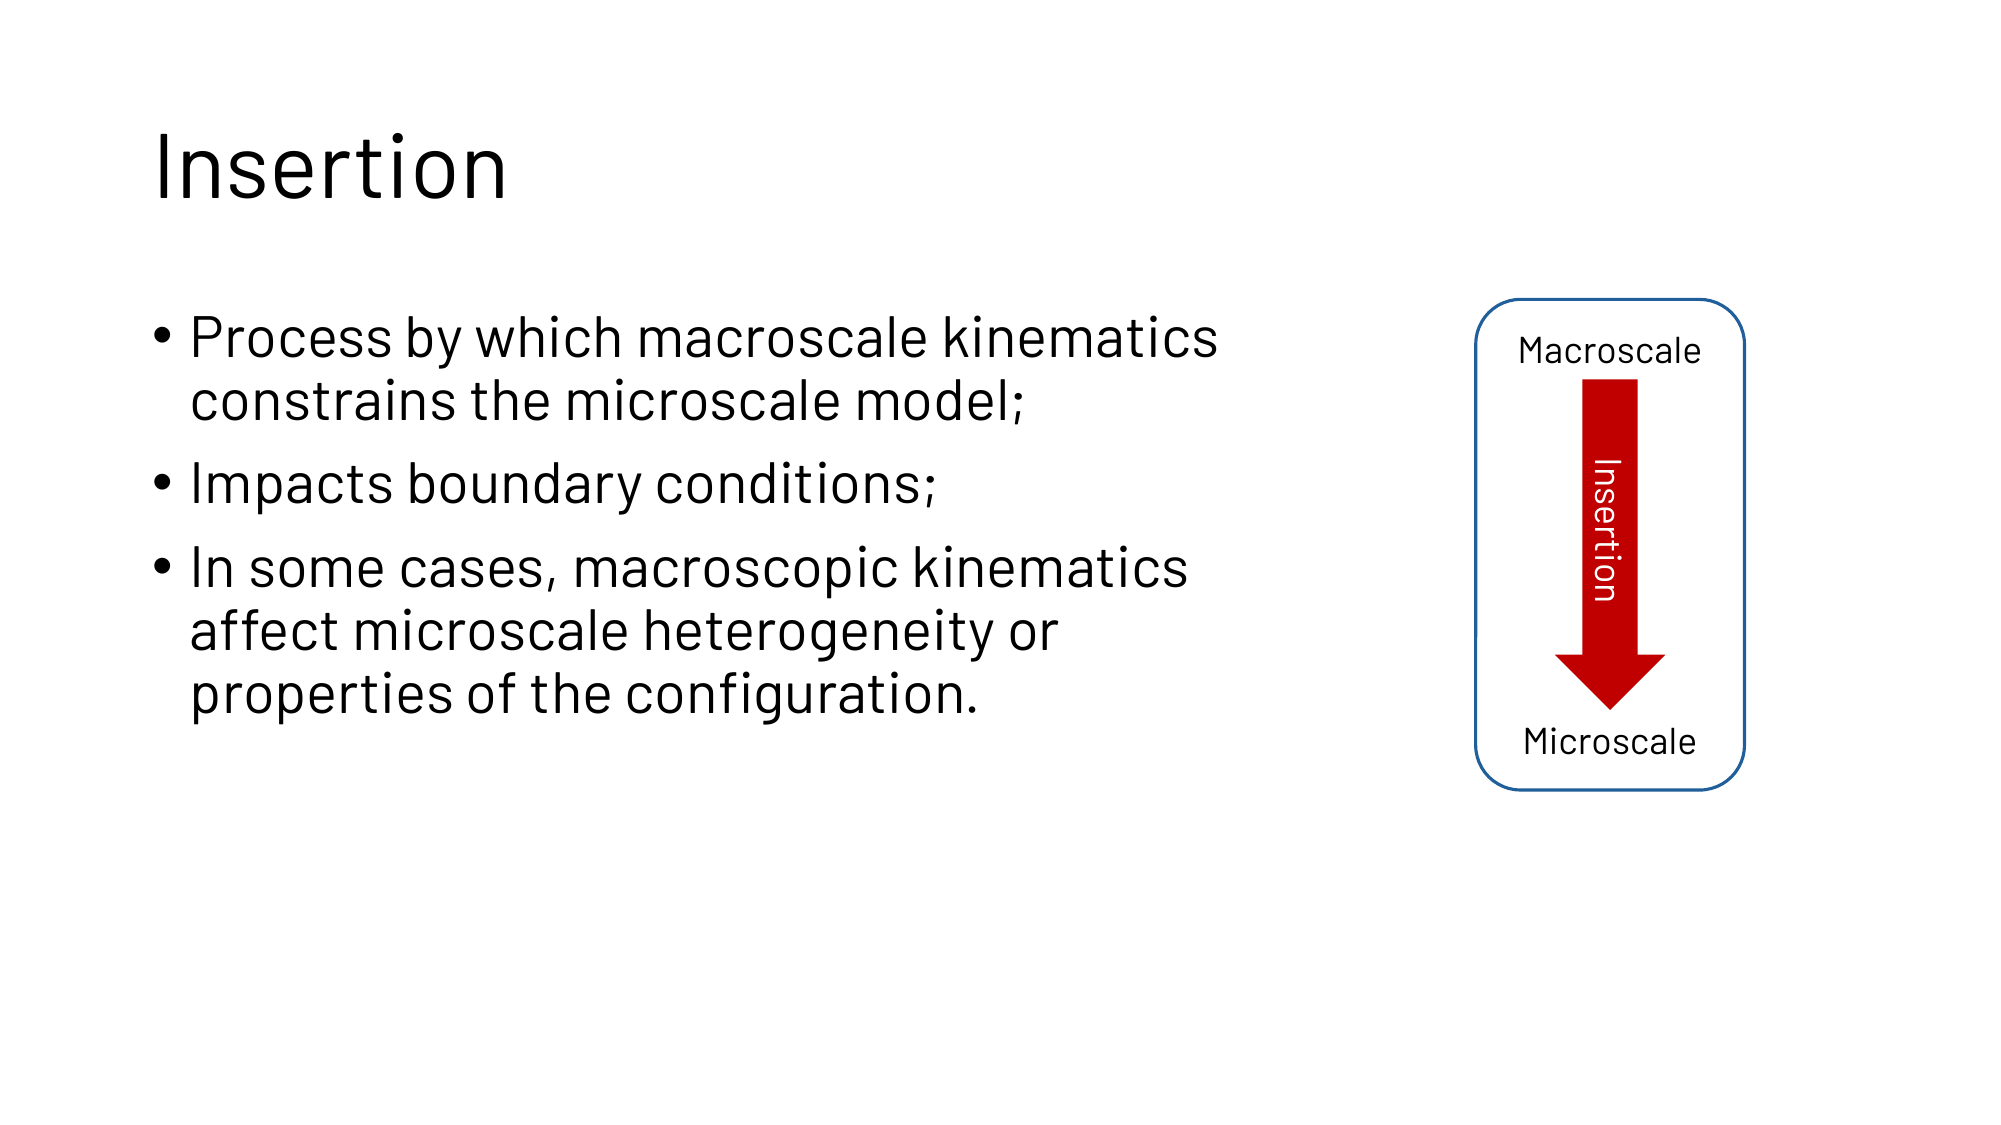

# Insertion
Process by which macroscale kinematics constrains the microscale model;
Impacts boundary conditions;
In some cases, macroscopic kinematics affect microscale heterogeneity or properties of the configuration.

Macroscale
Insertion
Microscale